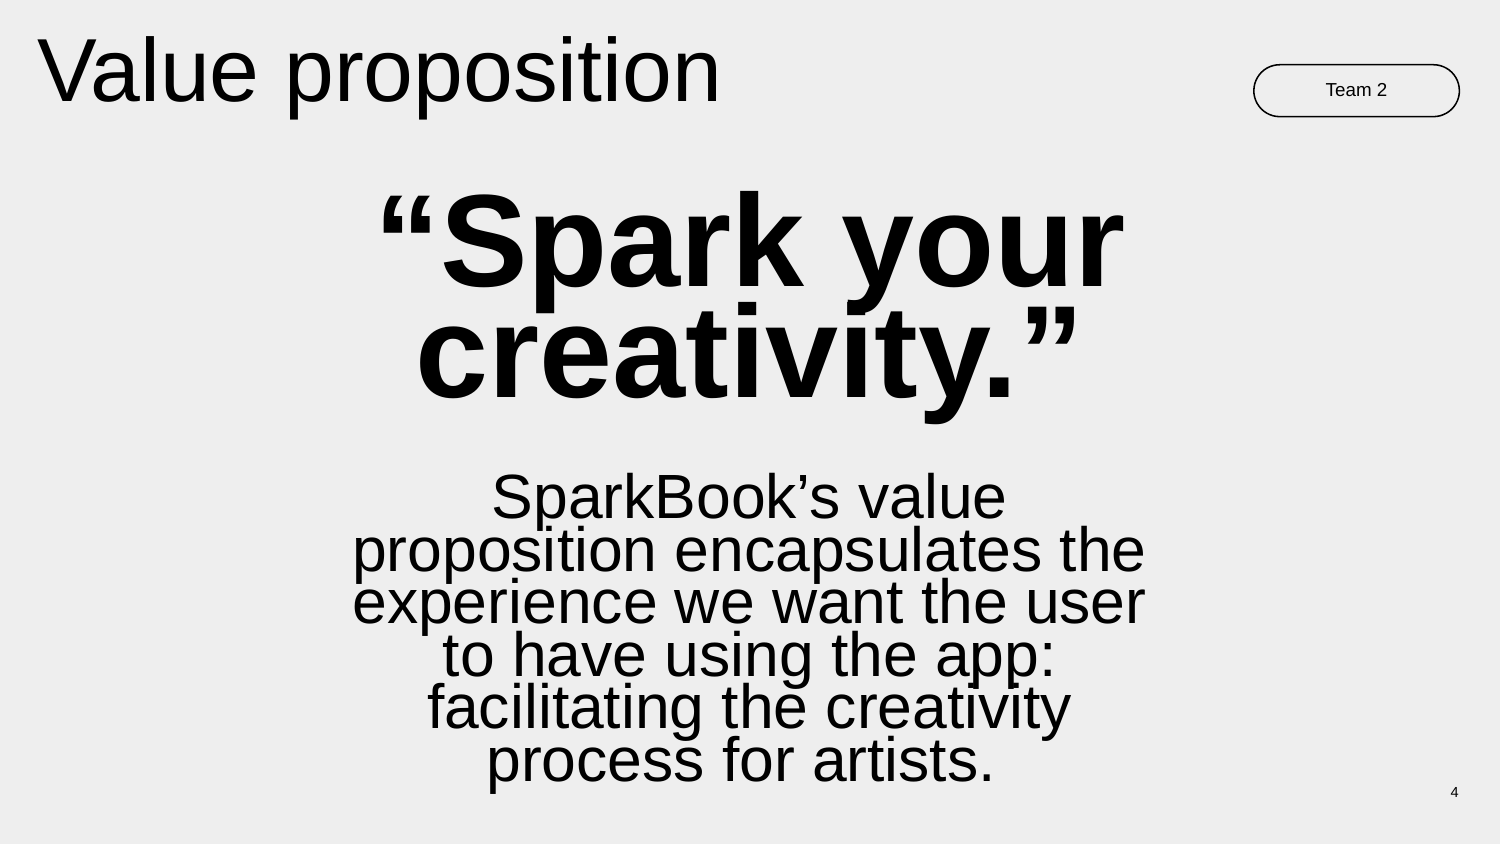

# Value proposition
Team 2
“Spark your creativity.”

SparkBook’s value proposition encapsulates the experience we want the user to have using the app: facilitating the creativity process for artists.